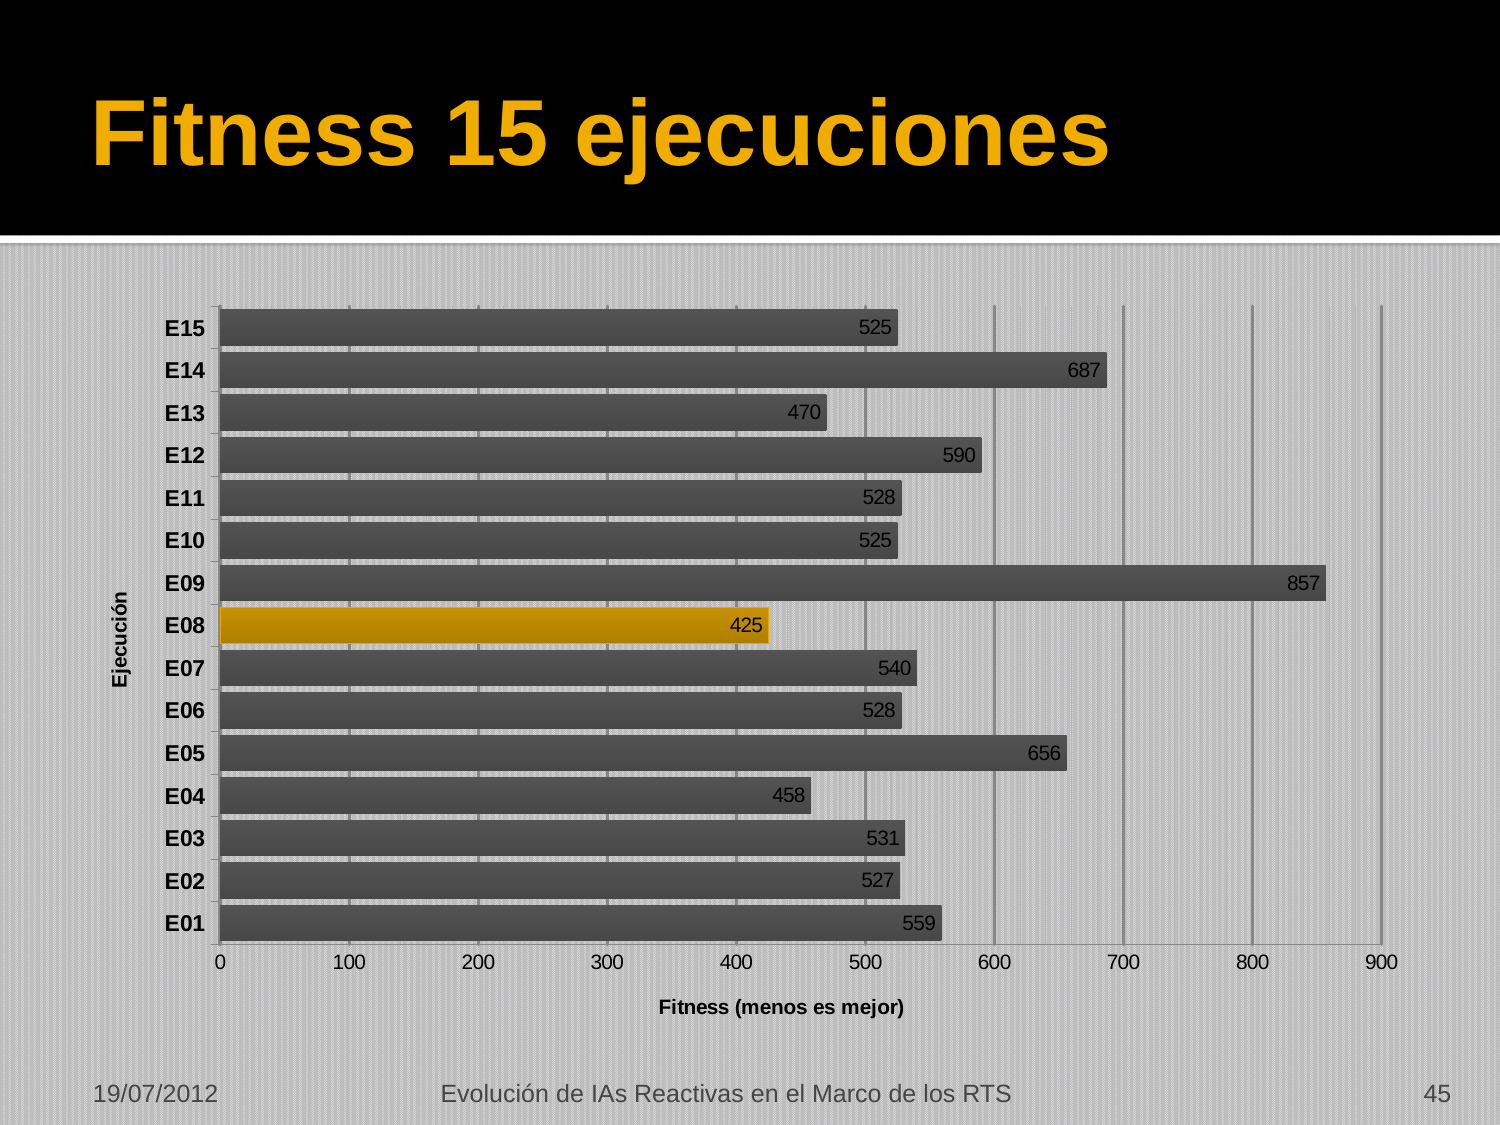

# Fitness 15 ejecuciones

### Chart

| Category |  |
|---|---|
| E01 | 559.0 |
| E02 | 527.0 |
| E03 | 531.0 |
| E04 | 458.0 |
| E05 | 656.0 |
| E06 | 528.0 |
| E07 | 540.0 |
| E08 | 425.0 |
| E09 | 857.0 |
| E10 | 525.0 |
| E11 | 528.0 |
| E12 | 590.0 |
| E13 | 470.0 |
| E14 | 687.0 |
| E15 | 525.0 |
19/07/2012
Evolución de IAs Reactivas en el Marco de los RTS
45